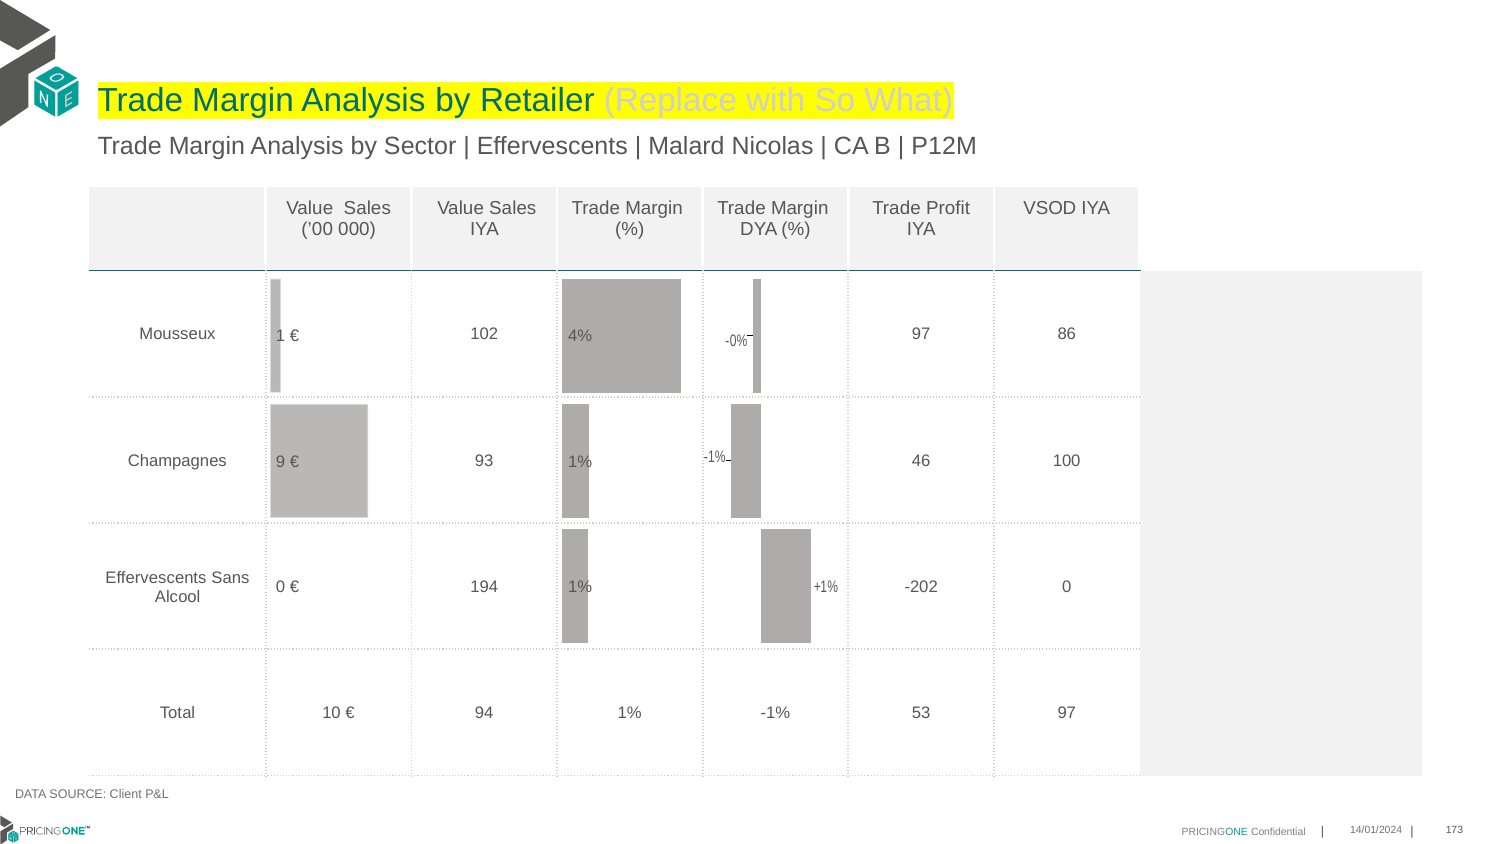

# Trade Margin Analysis by Retailer (Replace with So What)
Trade Margin Analysis by Sector | Effervescents | Malard Nicolas | CA B | P12M
|  | Value Sales (’00 000) | Value Sales IYA | Trade Margin (%) | Trade Margin DYA (%) | Trade Profit IYA | VSOD IYA |  |
| --- | --- | --- | --- | --- | --- | --- | --- |
| Mousseux |  | 102 |  |  | 97 | 86 |  |
| Champagnes |  | 93 |  |  | 46 | 100 |  |
| Effervescents Sans Alcool |  | 194 |  |  | -202 | 0 |  |
| Total | 10 € | 94 | 1% | -1% | 53 | 97 |  |

### Chart

| Category | Trade Margin DYA |
|---|---|
| Mousseux | -0.0021672519163416434 |
| Champagnes | -0.008168029891732957 |
| Effervescents Sans Alcool | 0.013620571504436935 |
|  | None |

### Chart

| Category | Trade Margin % |
|---|---|
| Mousseux | 0.0351 |
| Champagnes | 0.008 |
| Effervescents Sans Alcool | 0.0076 |
|  | None |

### Chart

| Category | Value Sales |
|---|---|
| Mousseux | 1.0 |
| Champagnes | 9.0 |
| Effervescents Sans Alcool | 0.0 |
|  | None |
DATA SOURCE: Client P&L

14/01/2024
173